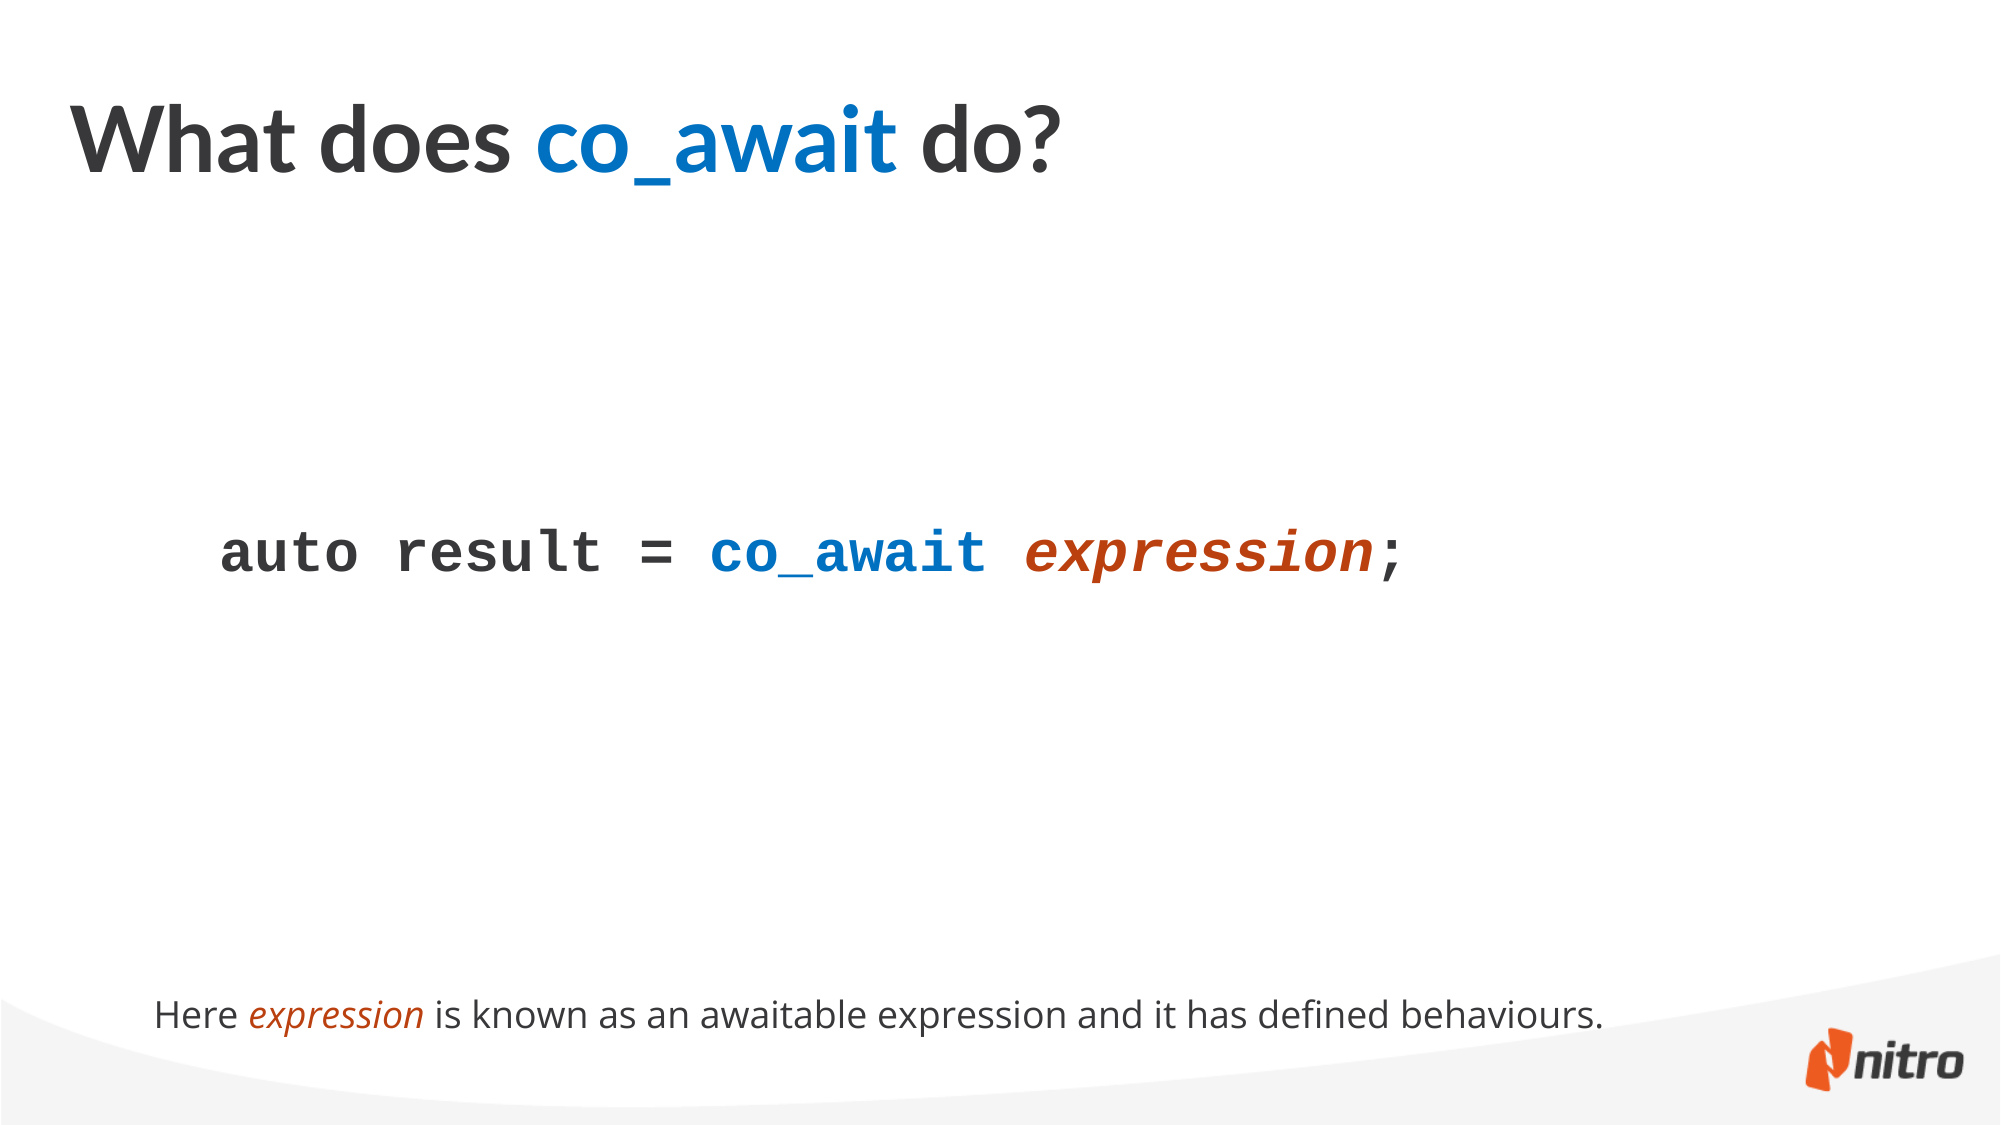

# What does co_await do?

	auto result = co_await expression;
 Here expression is known as an awaitable expression and it has defined behaviours.